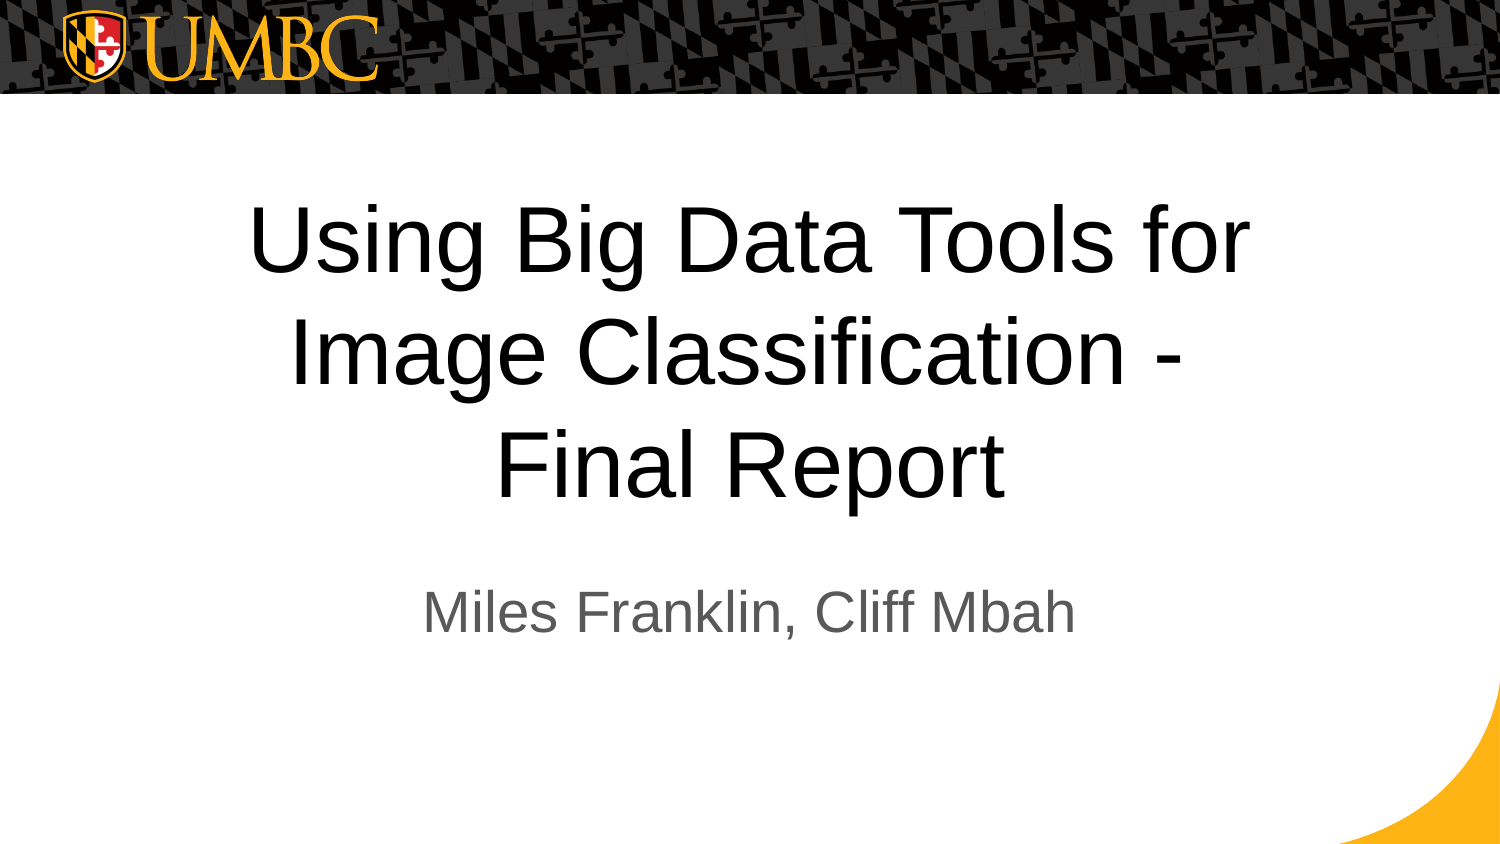

# Using Big Data Tools for Image Classification -
Final Report
Miles Franklin, Cliff Mbah